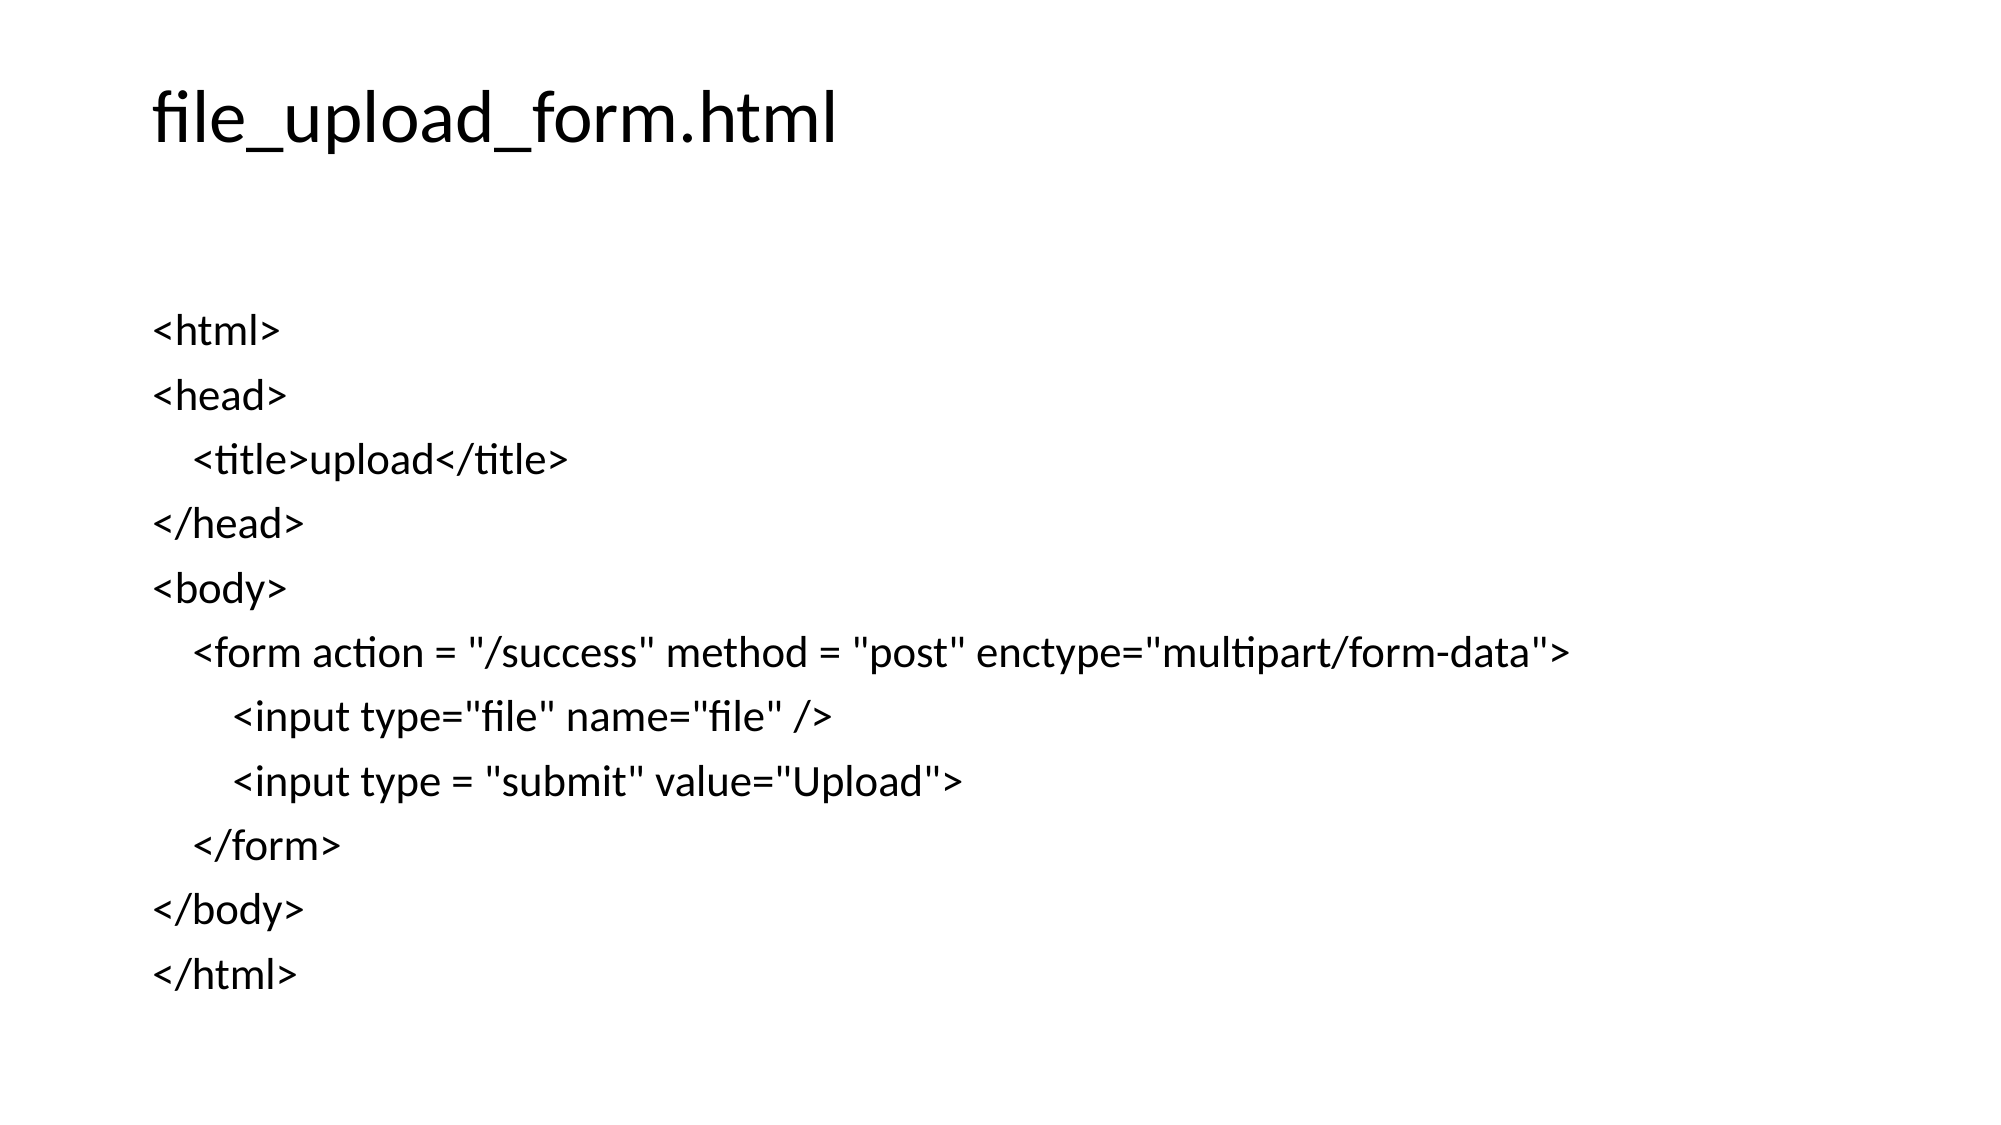

# file_upload_form.html
<html>
<head>
    <title>upload</title>
</head>
<body>
    <form action = "/success" method = "post" enctype="multipart/form-data">
        <input type="file" name="file" />
        <input type = "submit" value="Upload">
    </form>
</body>
</html>